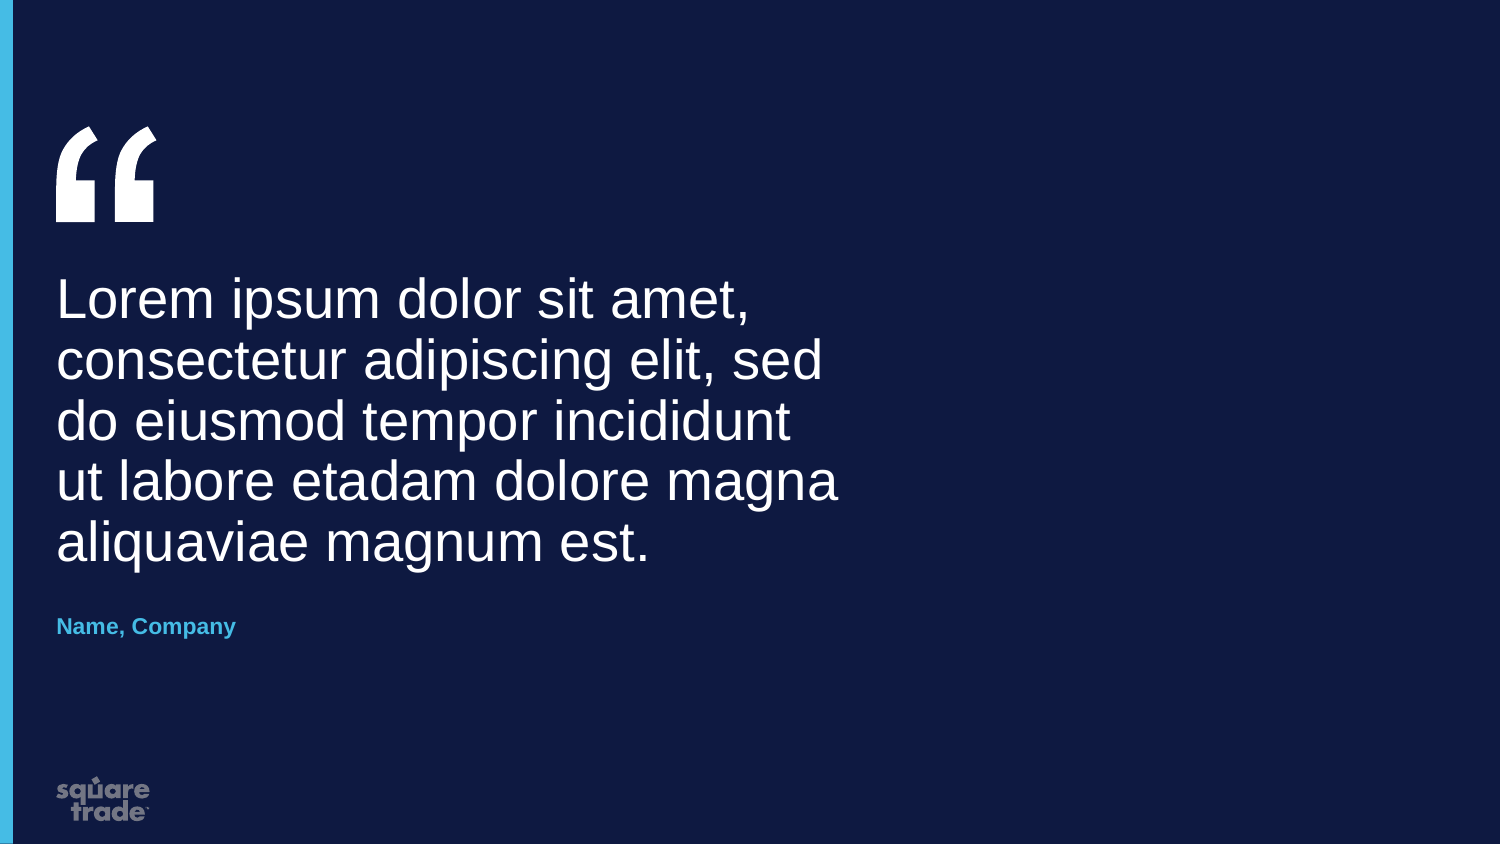

# Lorem ipsum dolor sit amet, consectetur adipiscing elit, sed do eiusmod tempor incididunt ut labore etadam dolore magna aliquaviae magnum est.
Name, Company